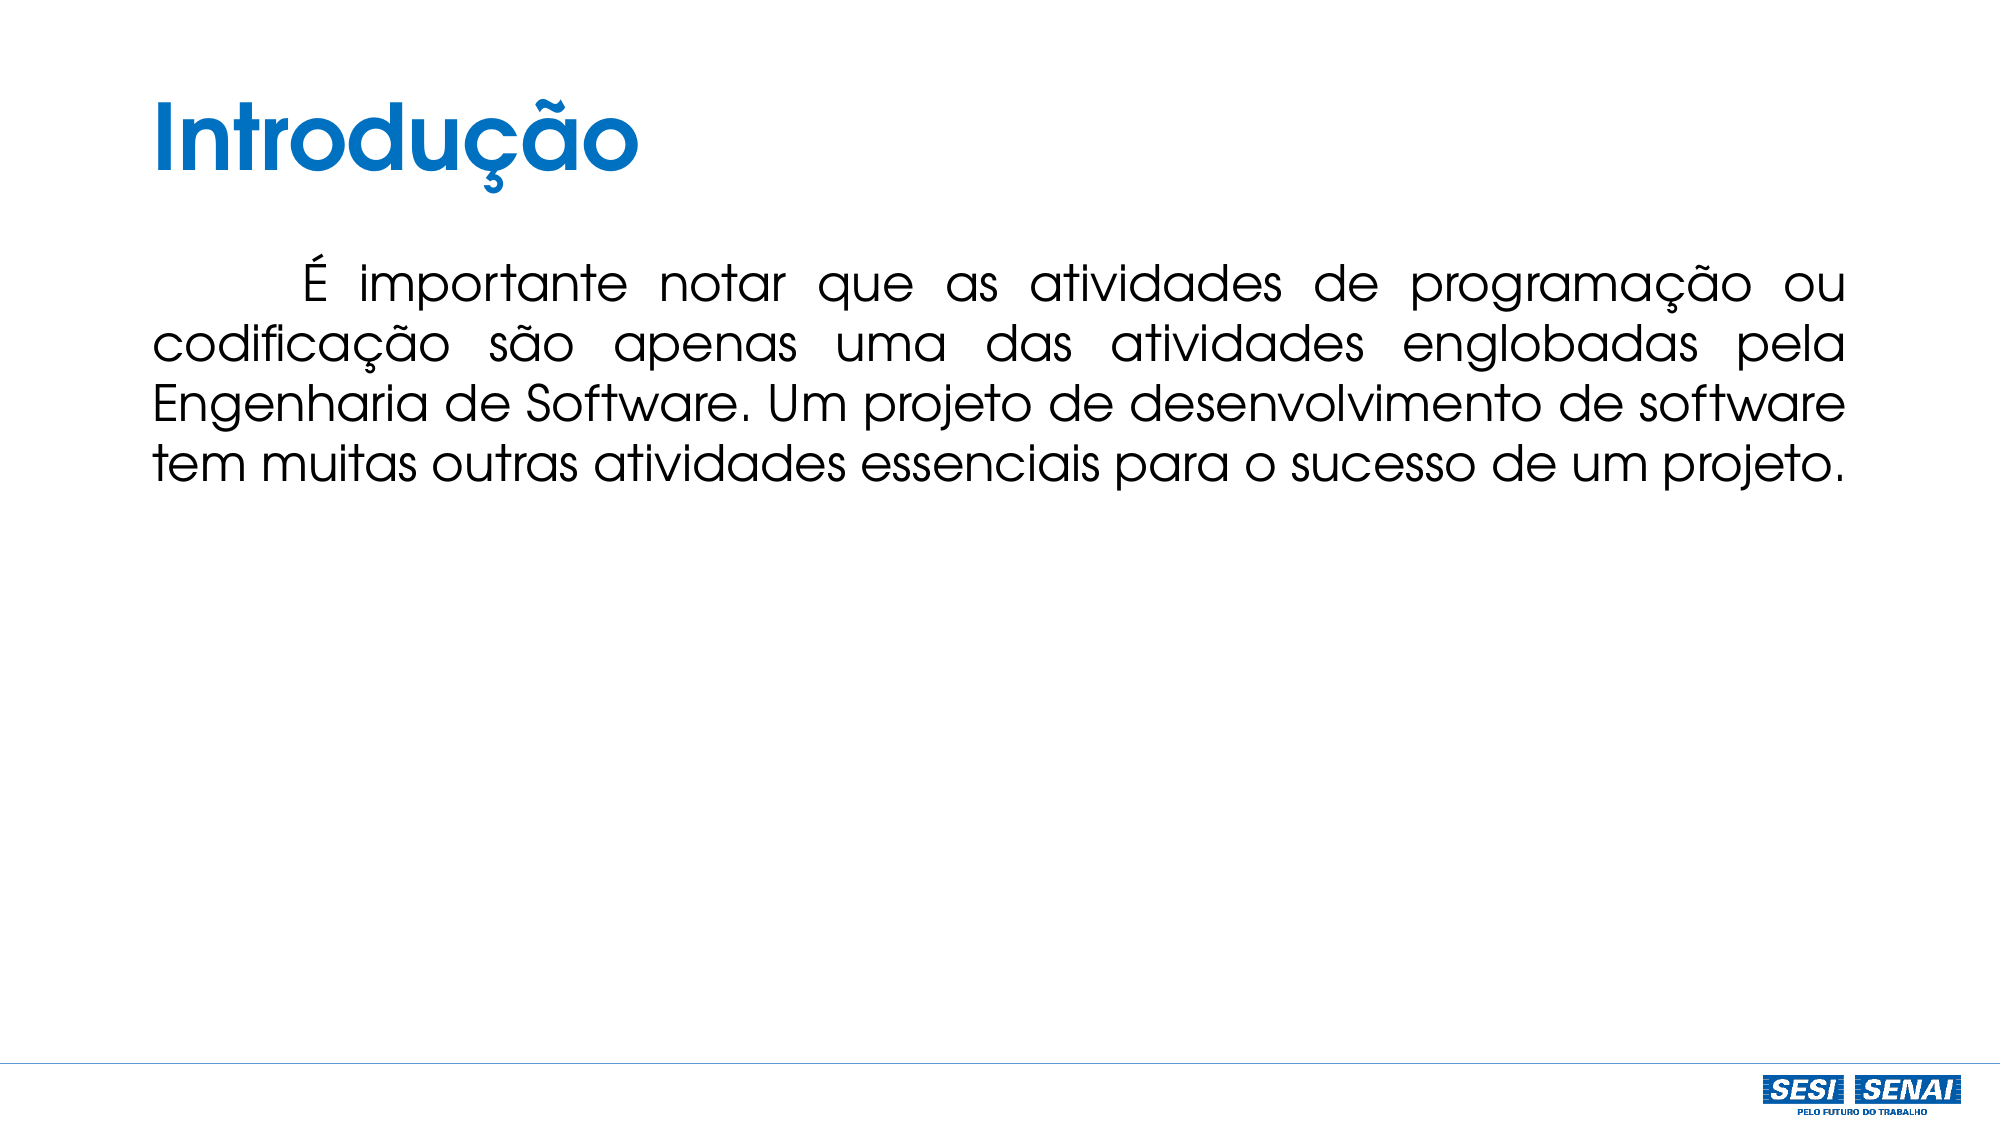

# Introdução
	É importante notar que as atividades de programação ou codificação são apenas uma das atividades englobadas pela Engenharia de Software. Um projeto de desenvolvimento de software tem muitas outras atividades essenciais para o sucesso de um projeto.